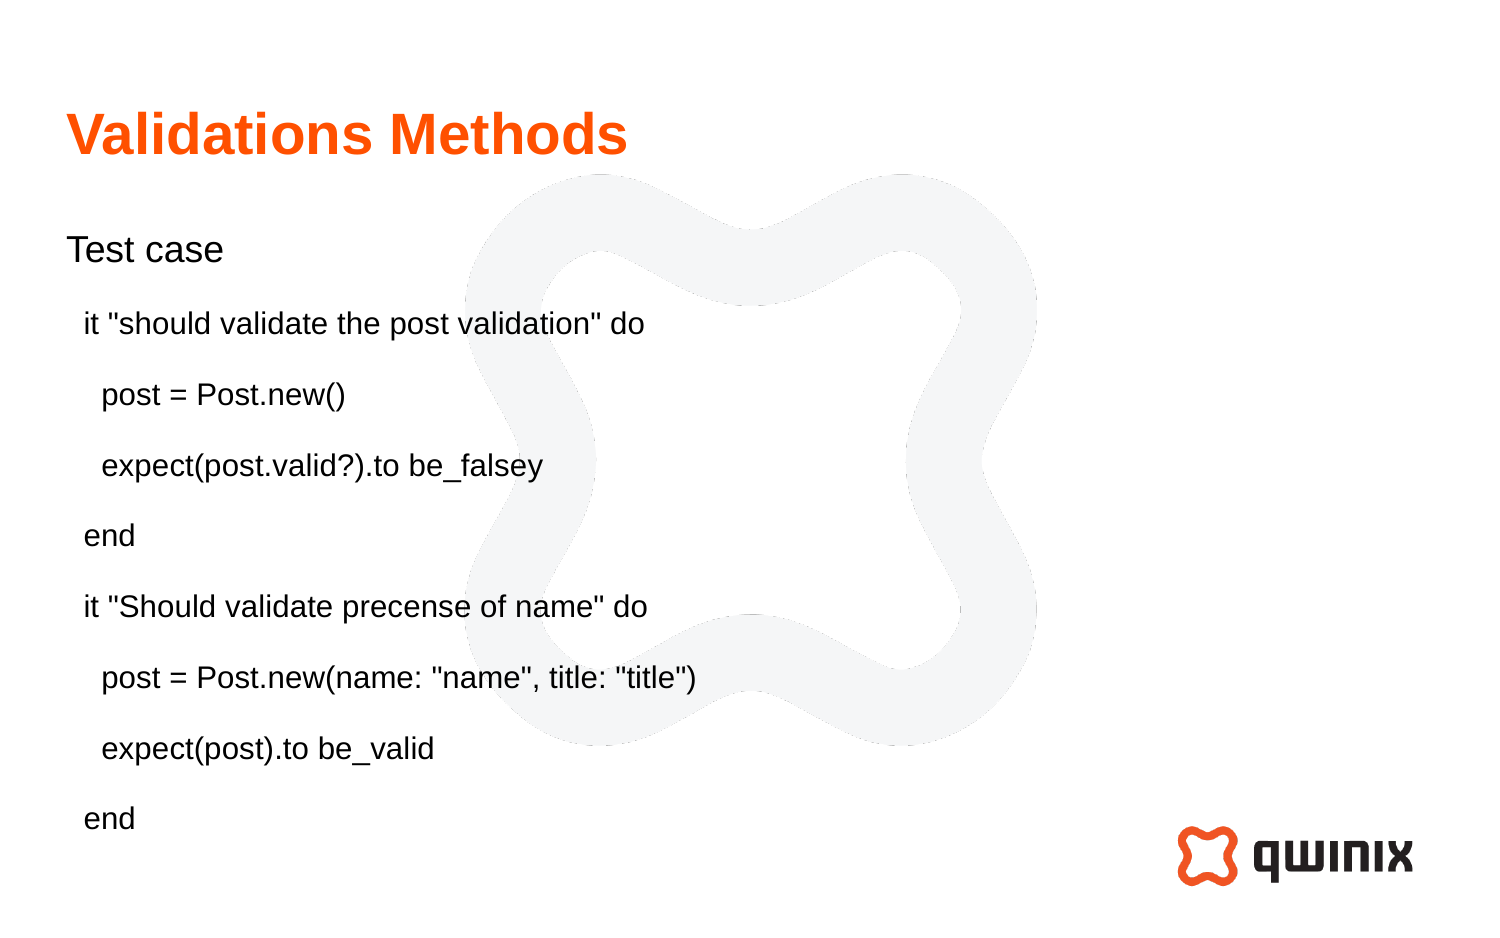

# Validations Methods
Test case
  it "should validate the post validation" do
    post = Post.new()
    expect(post.valid?).to be_falsey
  end
  it "Should validate precense of name" do
    post = Post.new(name: "name", title: "title")
    expect(post).to be_valid
  end